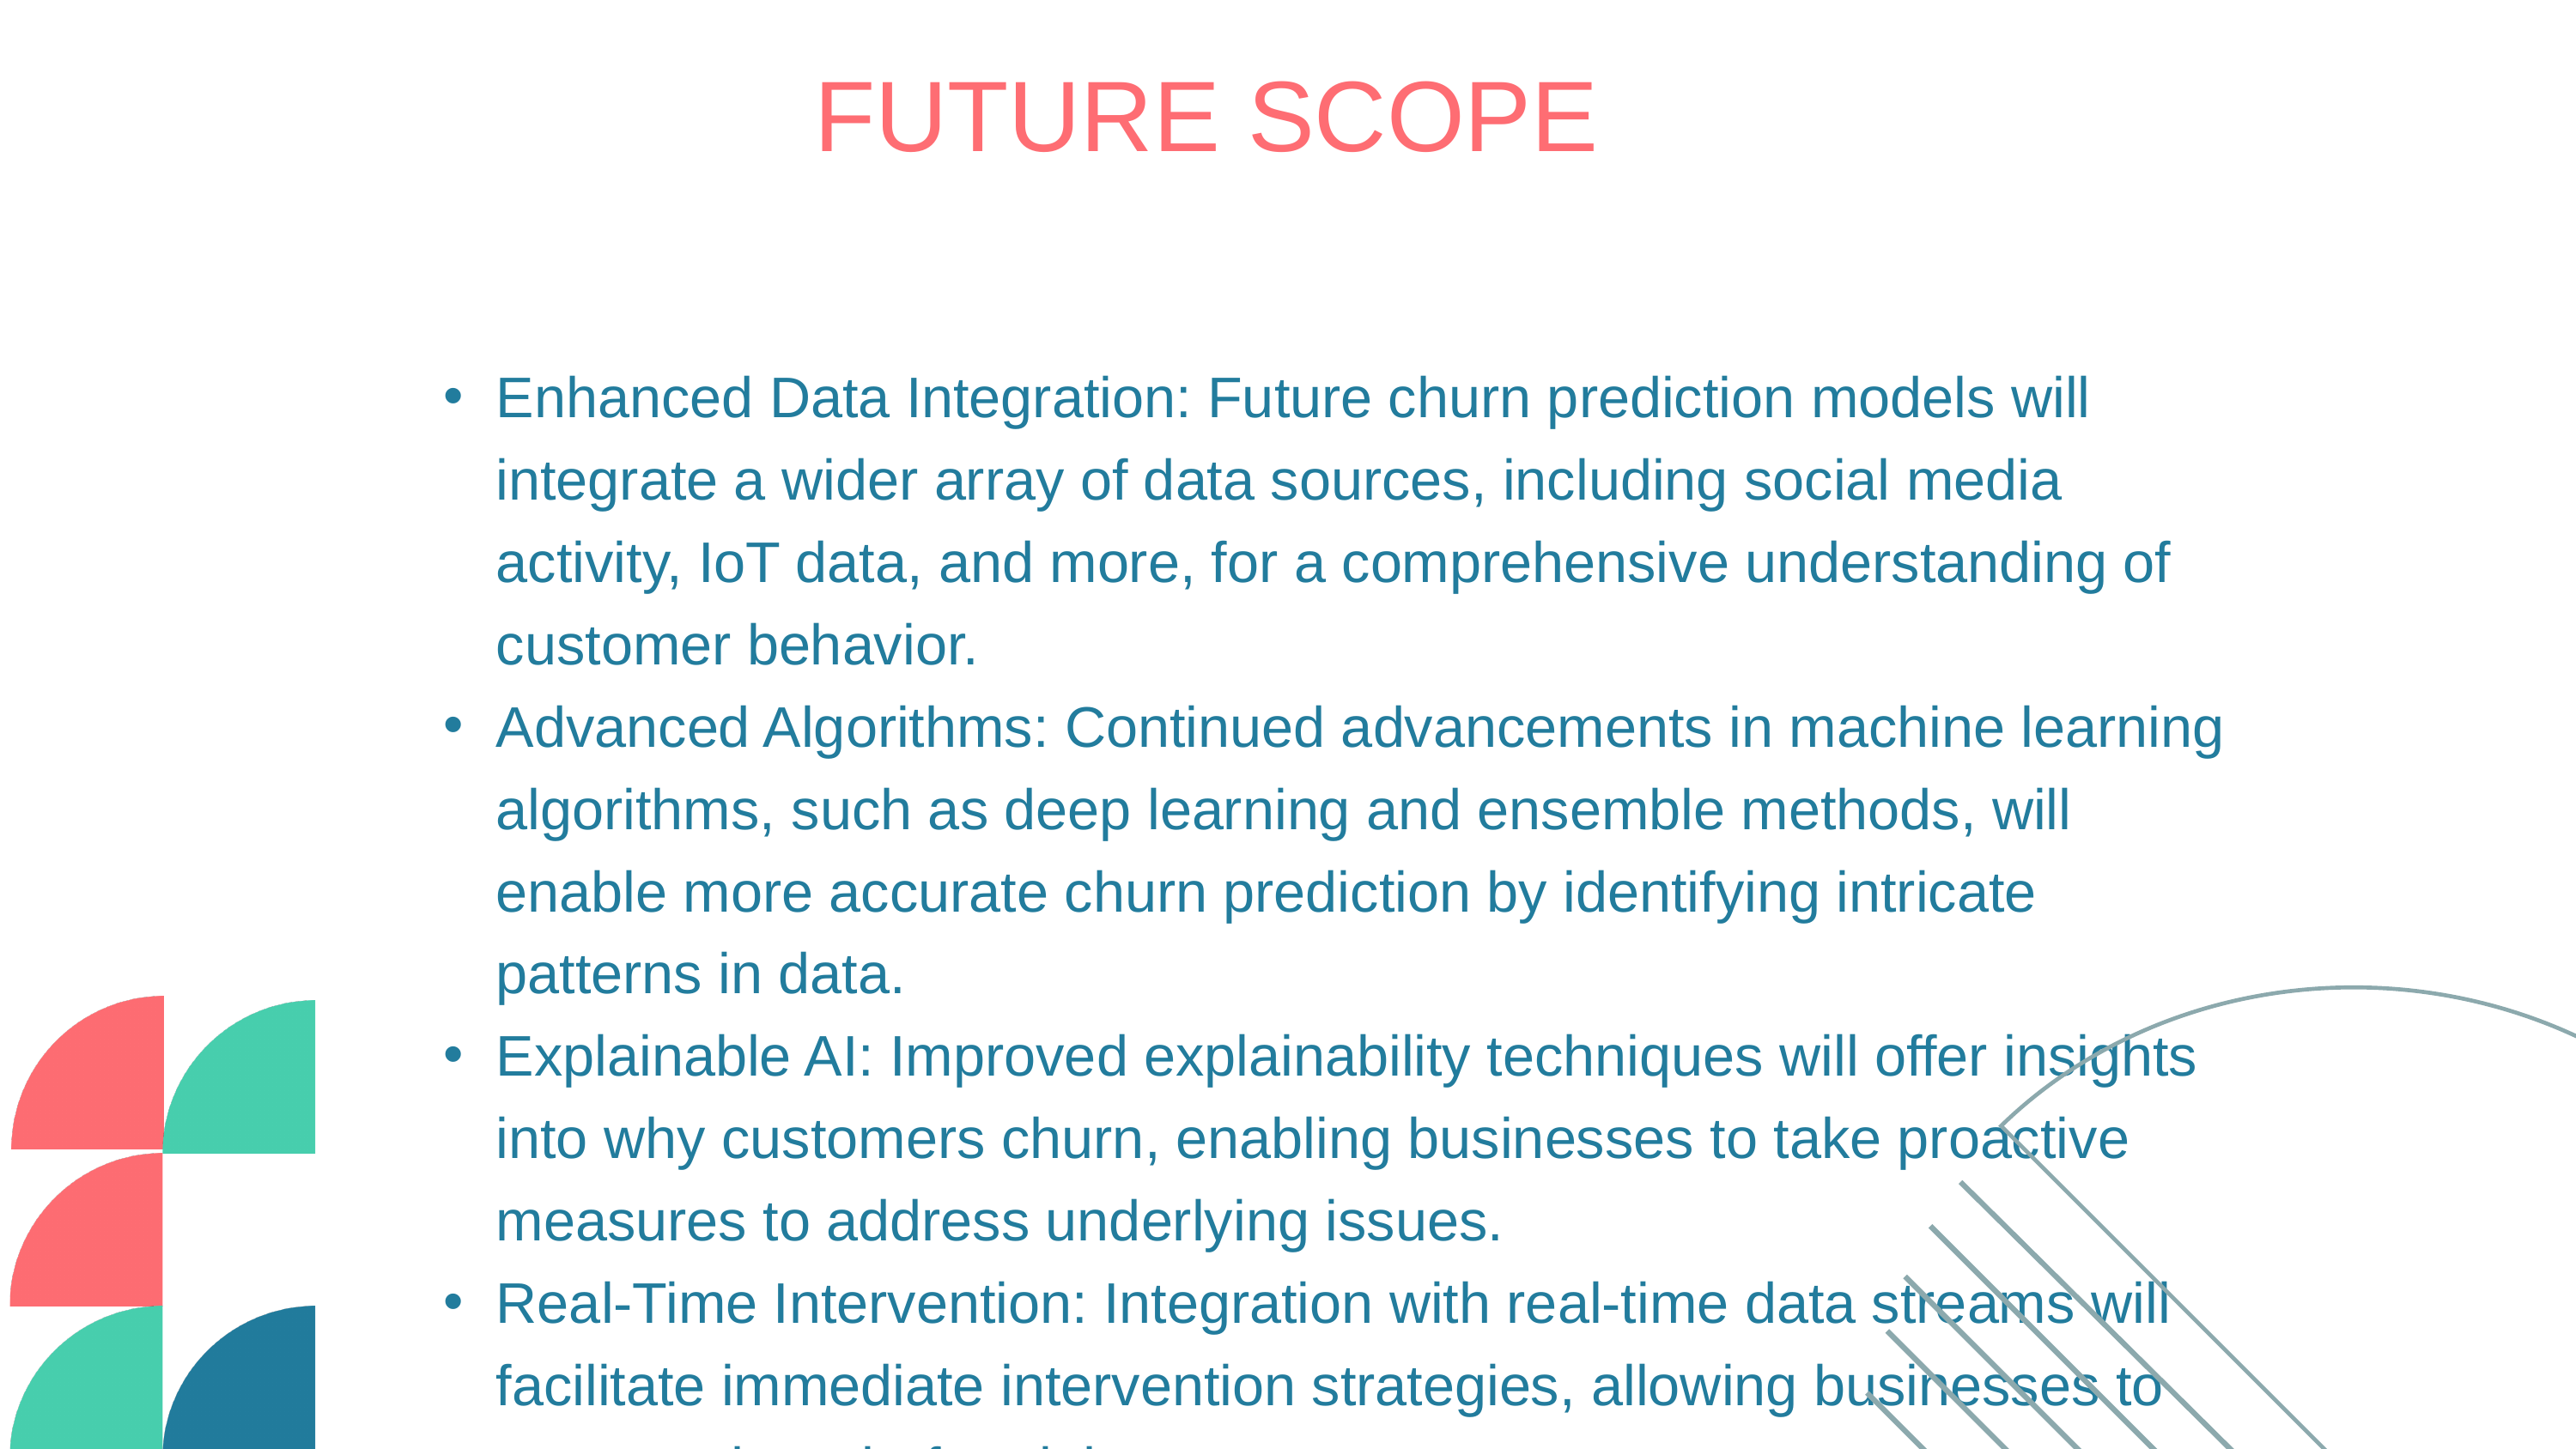

FUTURE SCOPE

Enhanced Data Integration: Future churn prediction models will integrate a wider array of data sources, including social media activity, IoT data, and more, for a comprehensive understanding of customer behavior.
Advanced Algorithms: Continued advancements in machine learning algorithms, such as deep learning and ensemble methods, will enable more accurate churn prediction by identifying intricate patterns in data.
Explainable AI: Improved explainability techniques will offer insights into why customers churn, enabling businesses to take proactive measures to address underlying issues.
Real-Time Intervention: Integration with real-time data streams will facilitate immediate intervention strategies, allowing businesses to prevent churn before it happens.